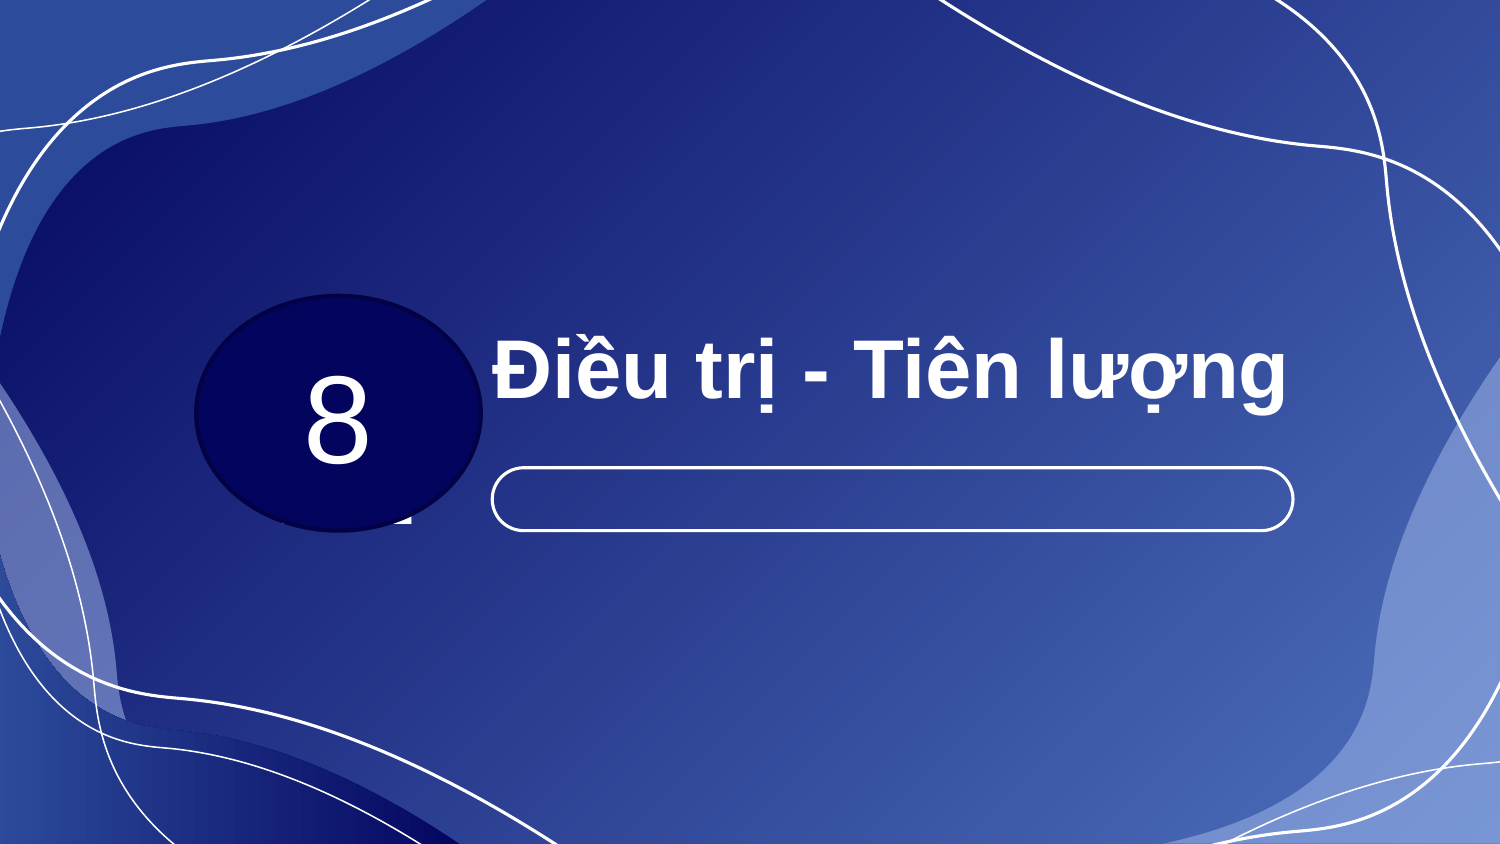

8
1
# Điều trị - Tiên lượng